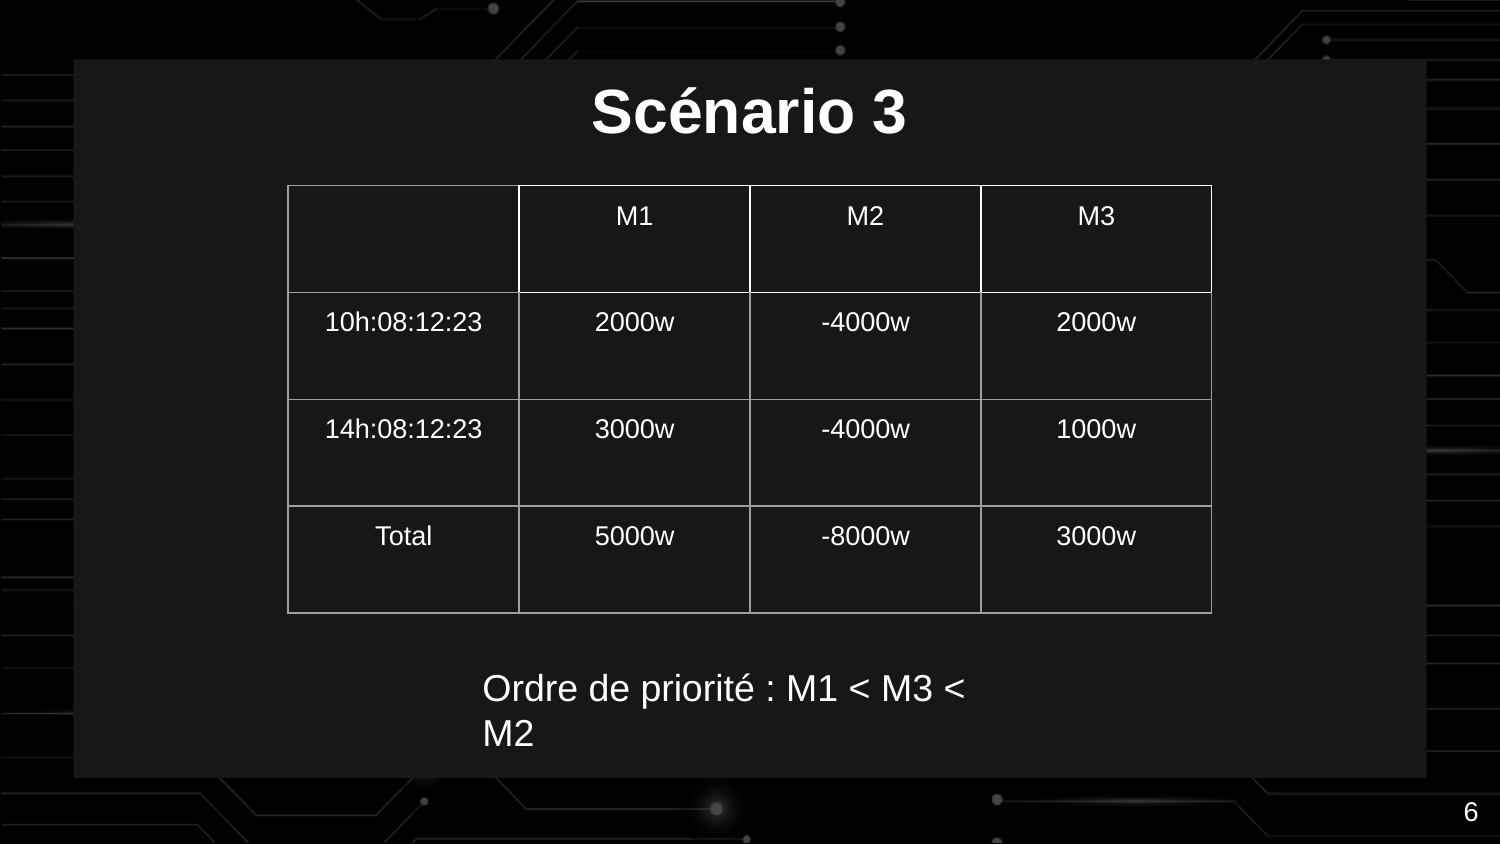

# Scénario 3
|  | M1 | M2 | M3 |
| --- | --- | --- | --- |
| 10h:08:12:23 | 2000w | -4000w | 2000w |
| 14h:08:12:23 | 3000w | -4000w | 1000w |
| Total | 5000w | -8000w | 3000w |
Ordre de priorité : M1 < M3 < M2
6